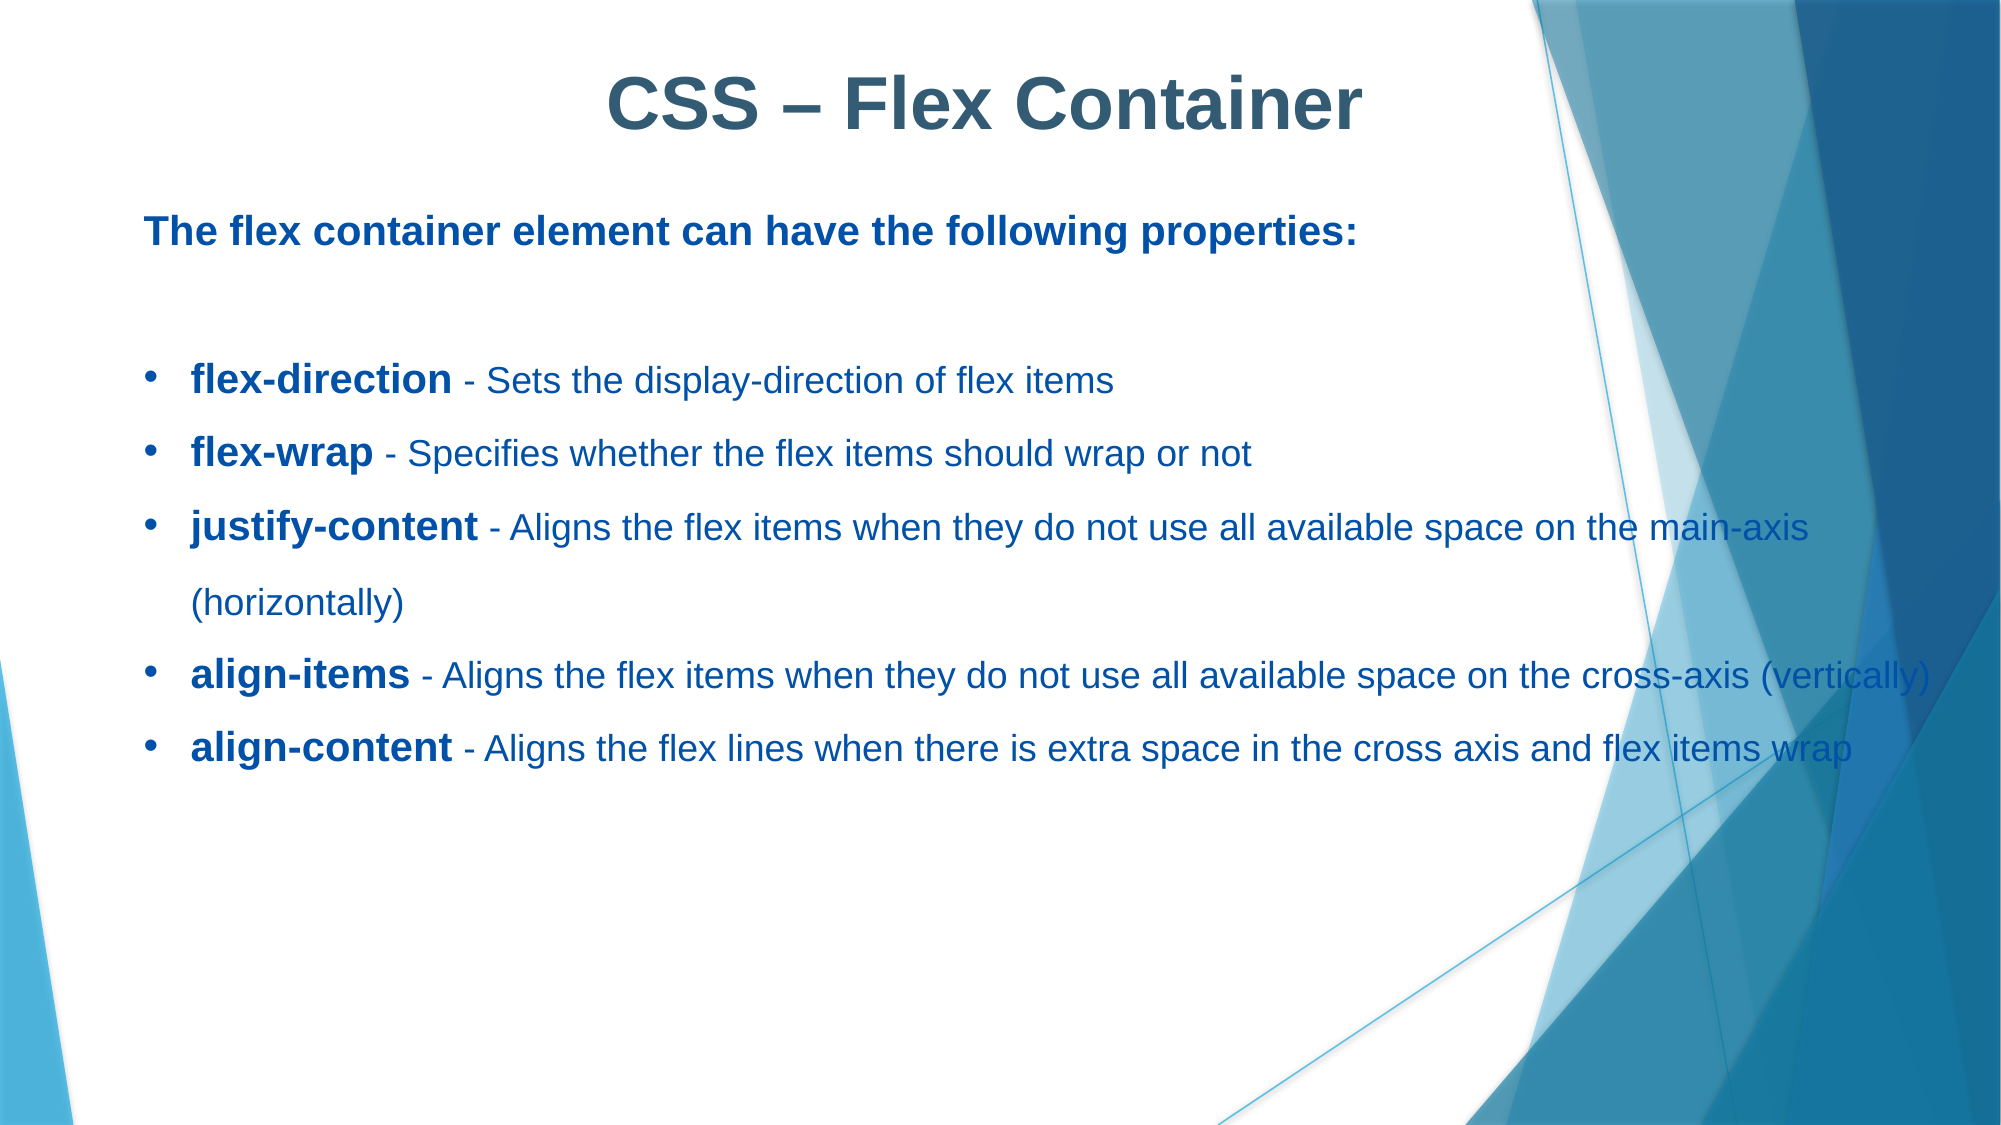

CSS – Flex Container
The flex container element can have the following properties:

flex-direction - Sets the display-direction of flex items
flex-wrap - Specifies whether the flex items should wrap or not
justify-content - Aligns the flex items when they do not use all available space on the main-axis (horizontally)
align-items - Aligns the flex items when they do not use all available space on the cross-axis (vertically)
align-content - Aligns the flex lines when there is extra space in the cross axis and flex items wrap